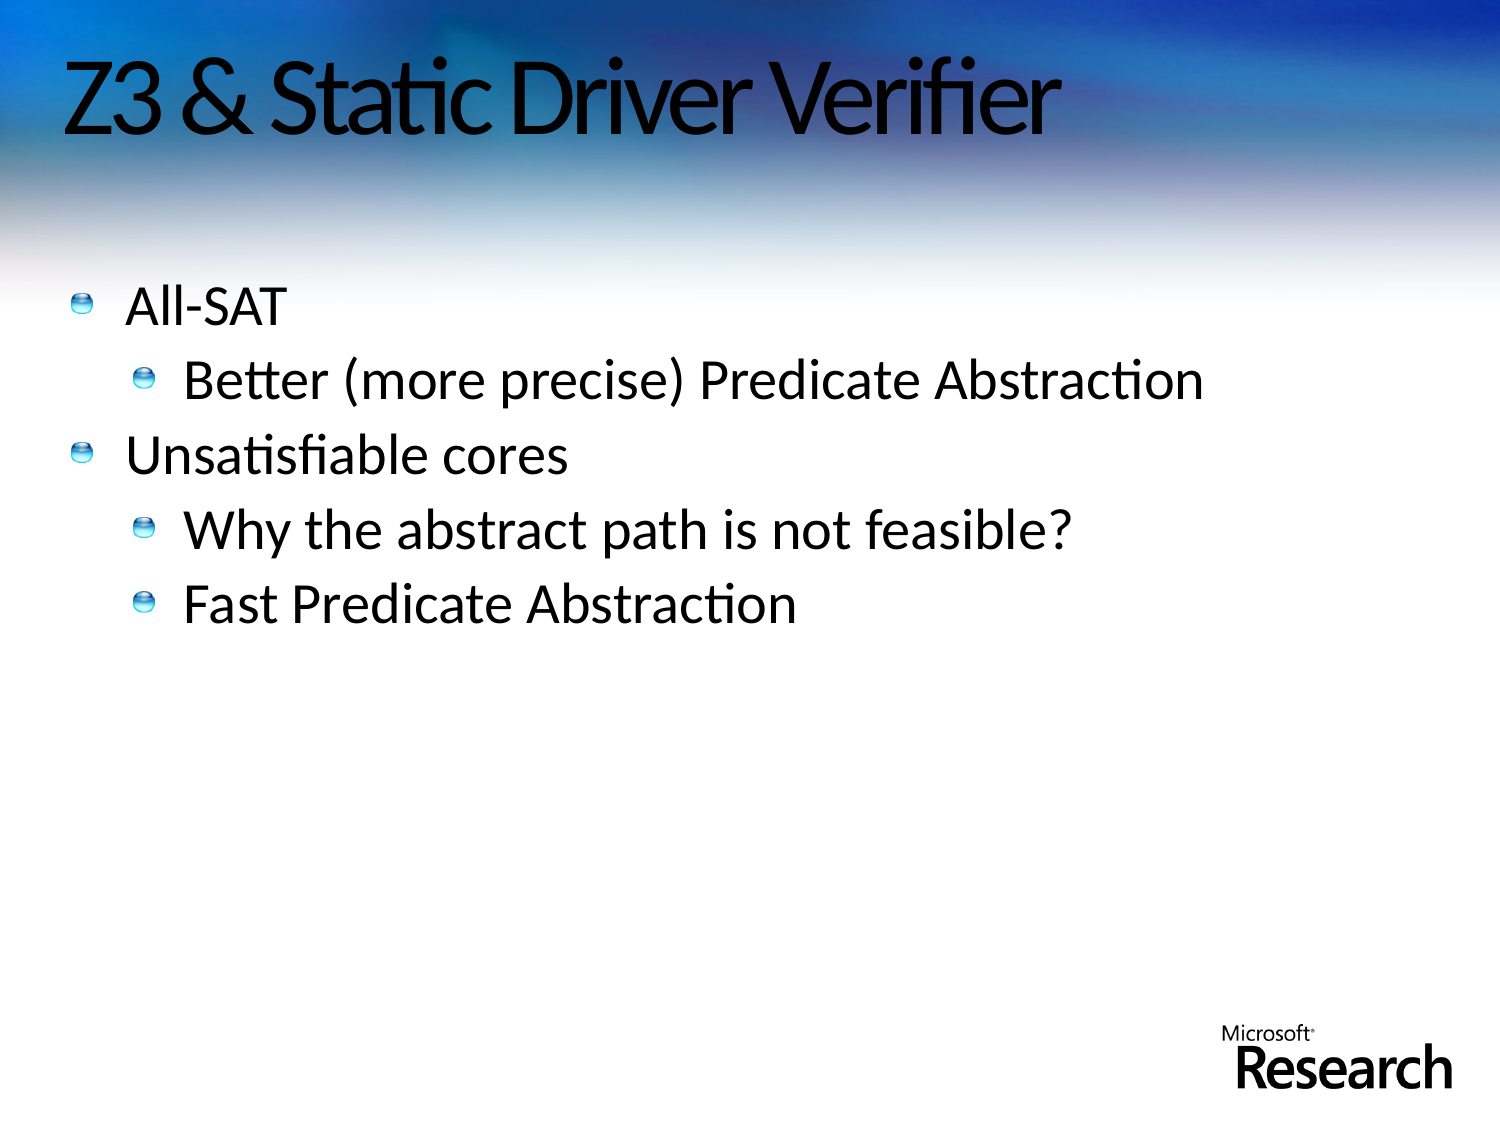

# Z3 & Static Driver Verifier
All-SAT
Better (more precise) Predicate Abstraction
Unsatisfiable cores
Why the abstract path is not feasible?
Fast Predicate Abstraction